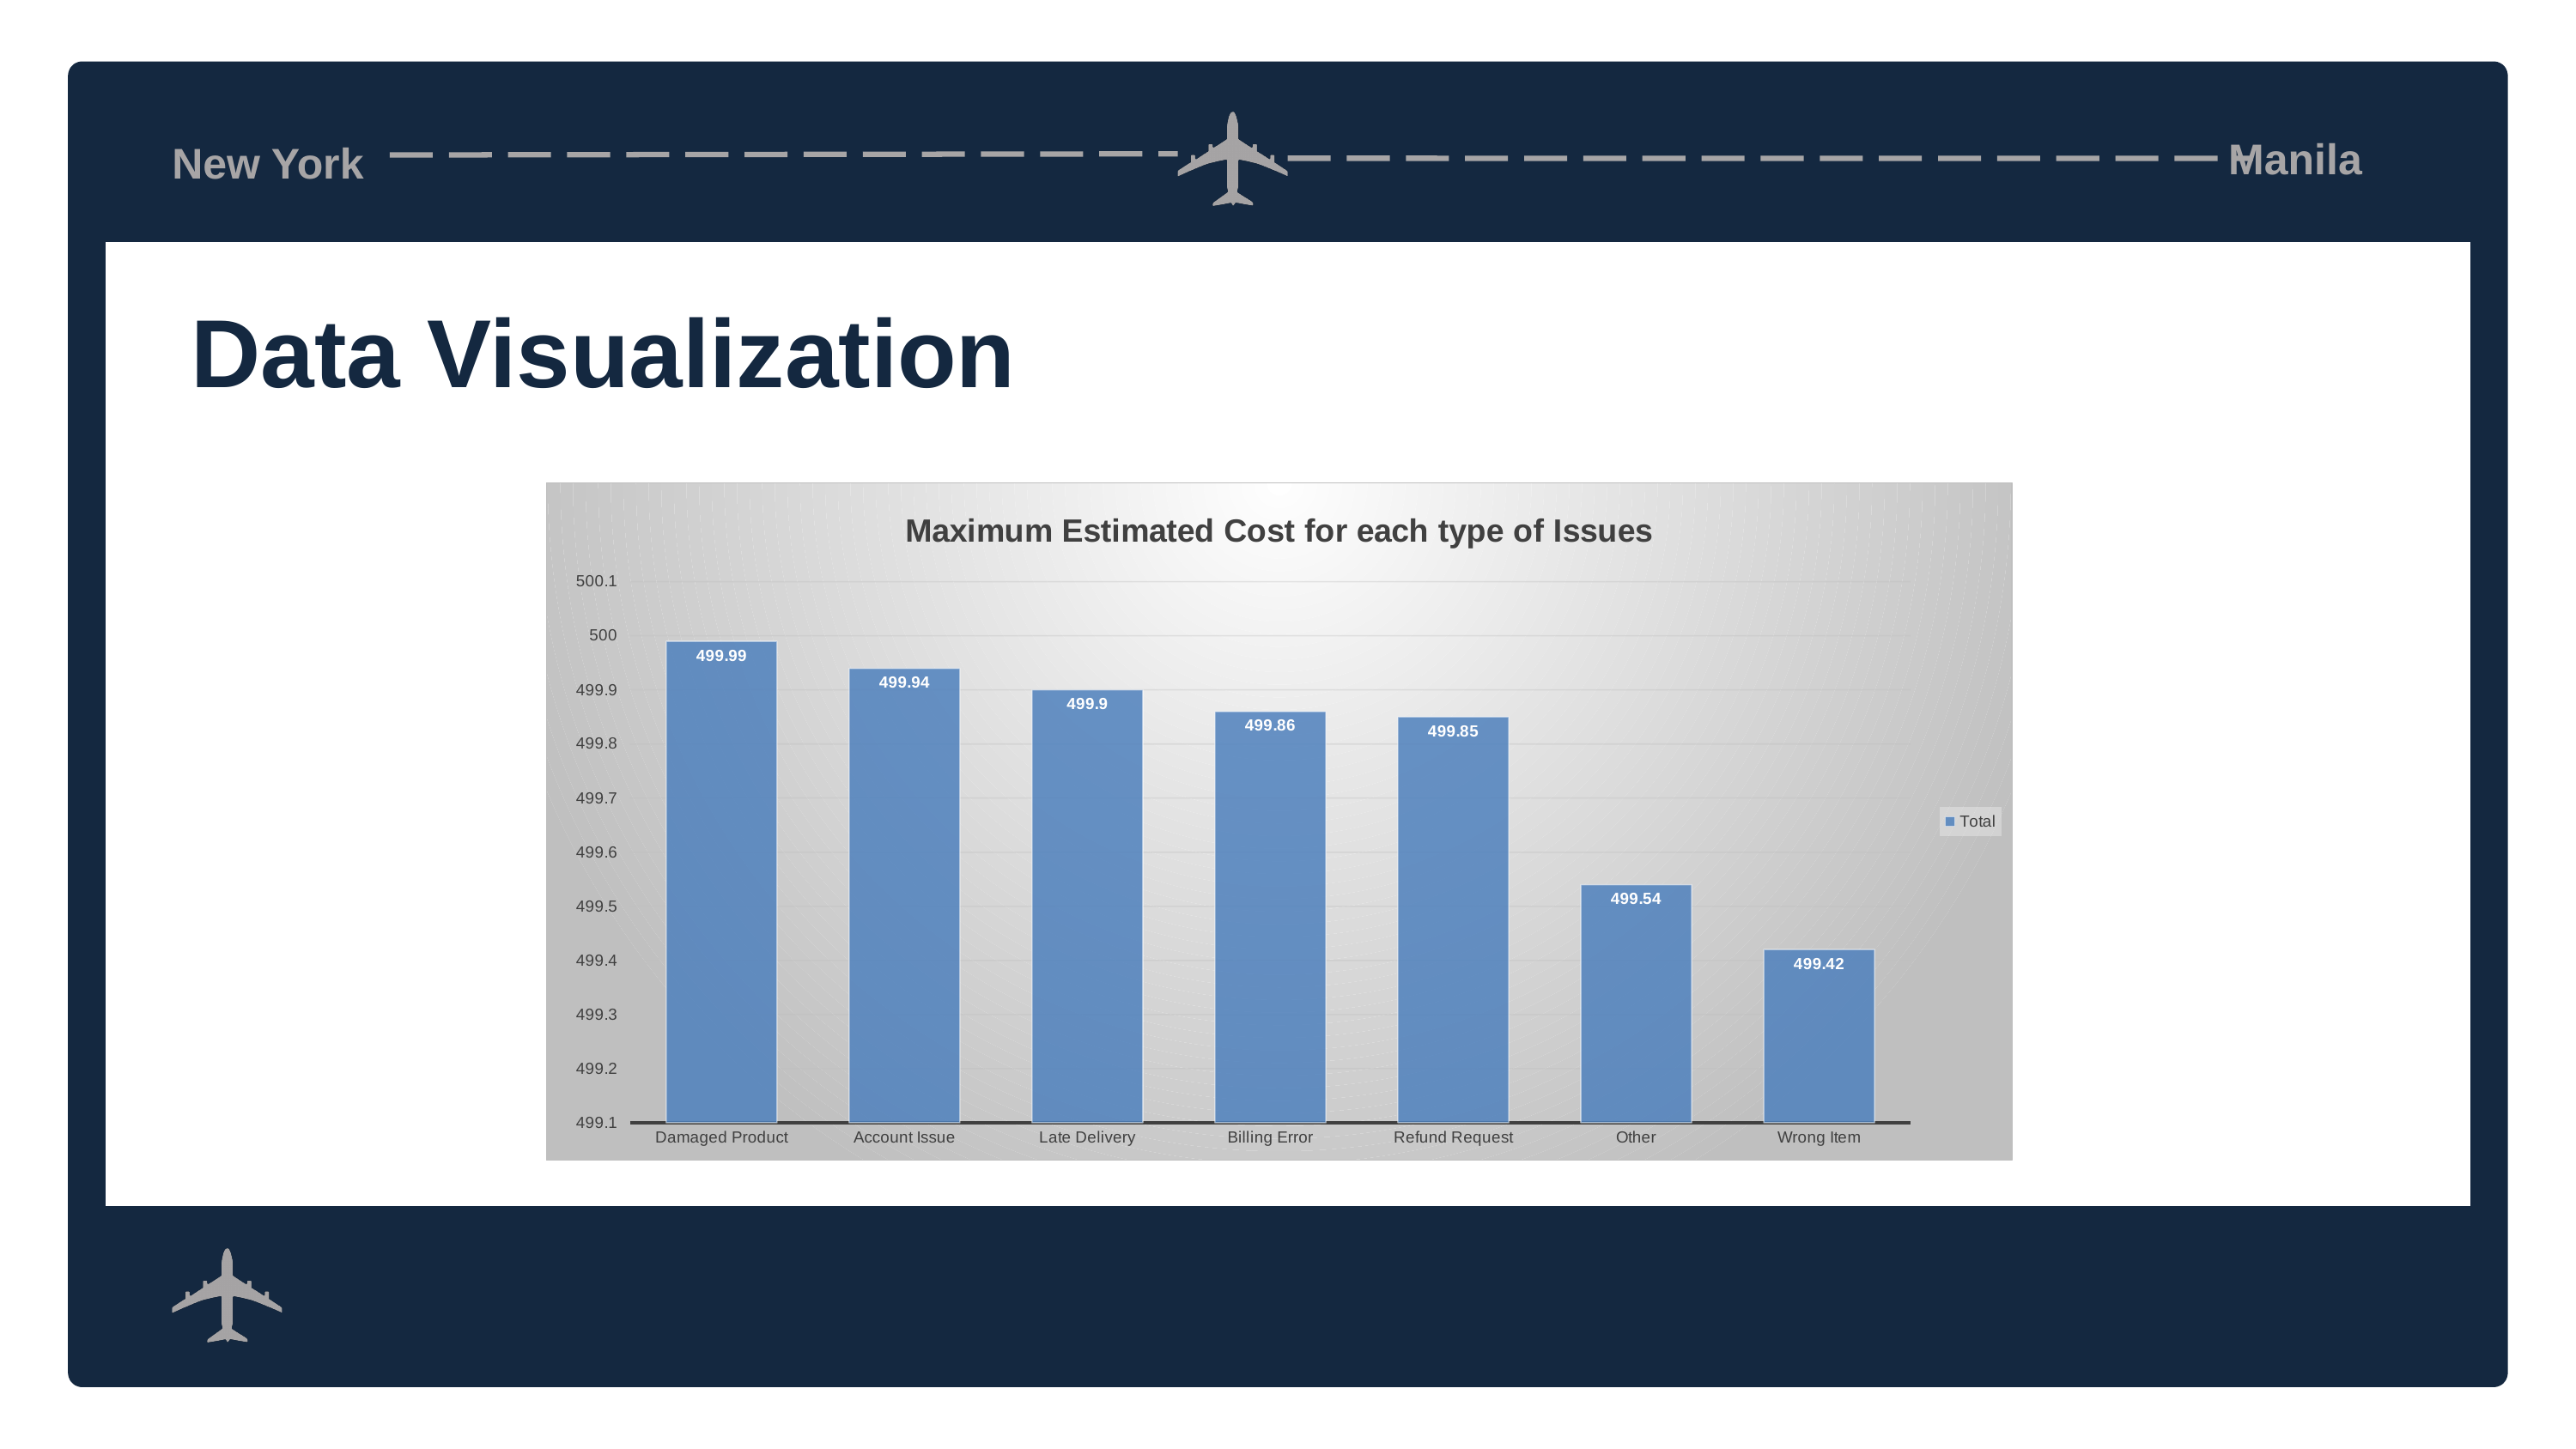

Manila
New York

Data Visualization

### Chart: Maximum Estimated Cost for each type of Issues

| Category | Total |
|---|---|
| Damaged Product | 499.99 |
| Account Issue | 499.94 |
| Late Delivery | 499.9 |
| Billing Error | 499.86 |
| Refund Request | 499.85 |
| Other | 499.54 |
| Wrong Item | 499.42 |